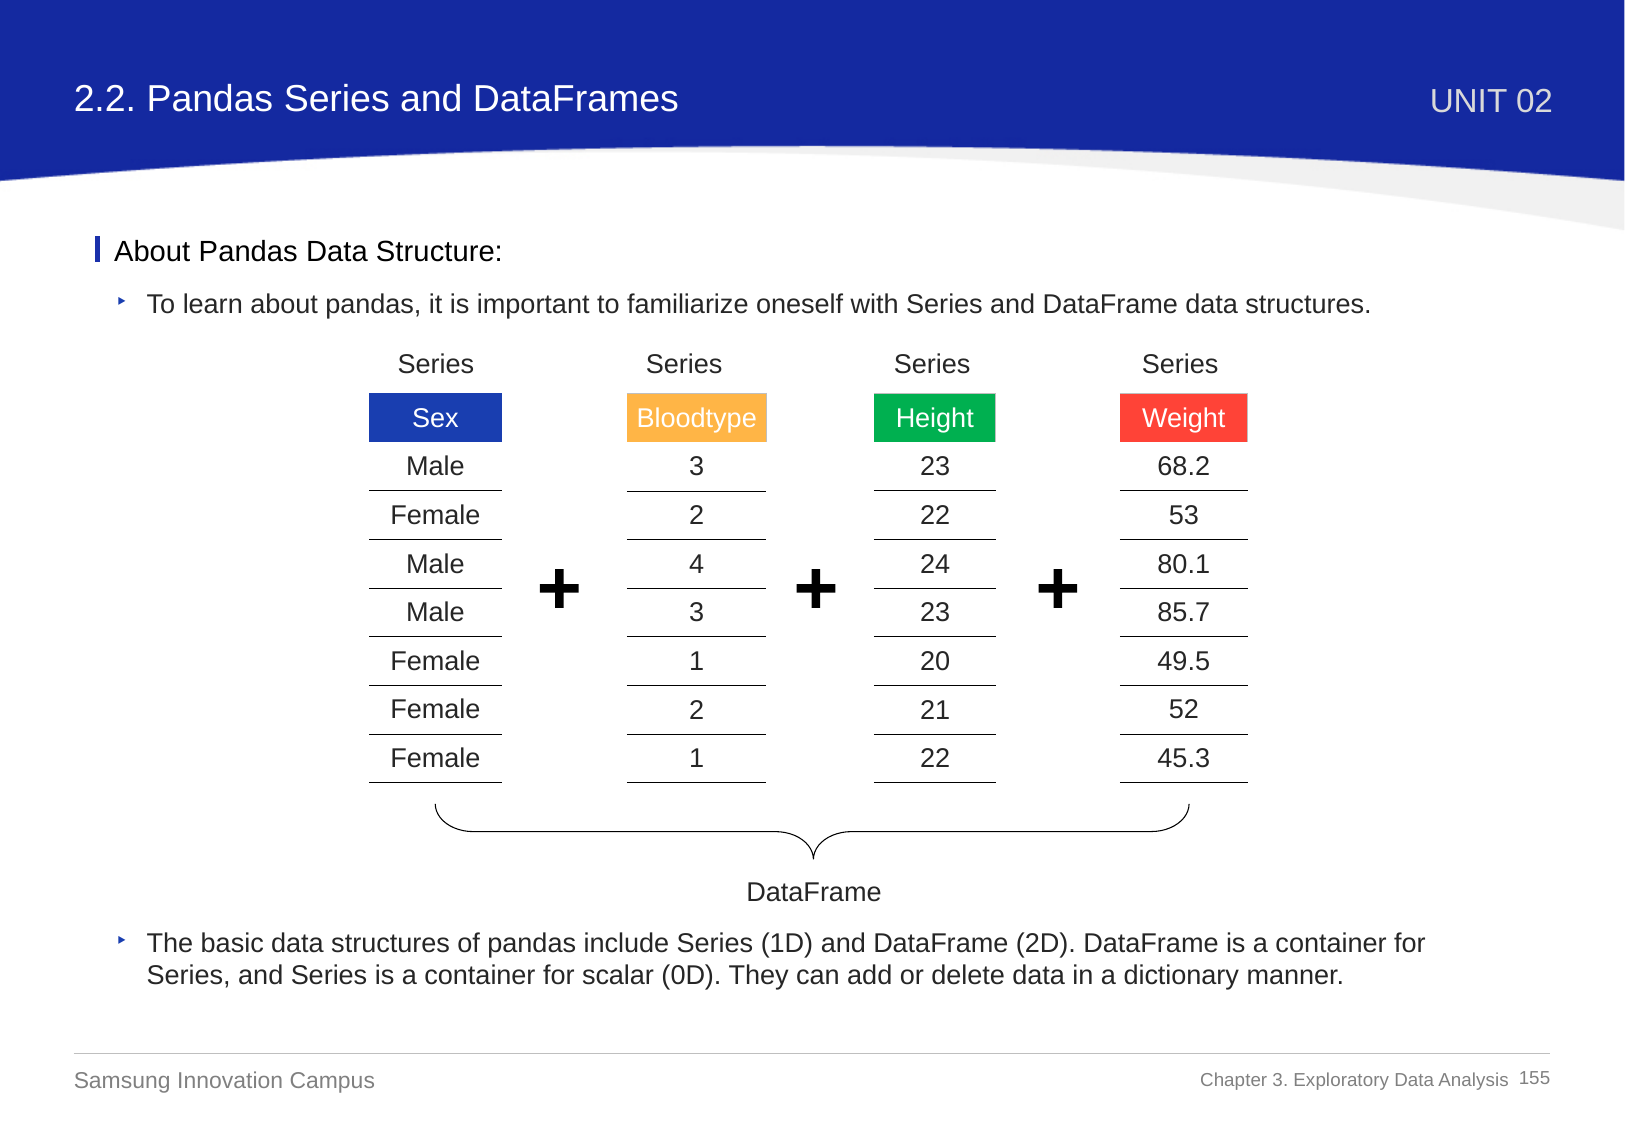

2.2. Pandas Series and DataFrames
UNIT 02
About Pandas Data Structure:
To learn about pandas, it is important to familiarize oneself with Series and DataFrame data structures.

The basic data structures of pandas include Series (1D) and DataFrame (2D). DataFrame is a container for Series, and Series is a container for scalar (0D). They can add or delete data in a dictionary manner.
Series
Series
Series
Series
| Sex |
| --- |
| Male |
| Female |
| Male |
| Male |
| Female |
| Female |
| Female |
| Weight |
| --- |
| 68.2 |
| 53 |
| 80.1 |
| 85.7 |
| 49.5 |
| 52 |
| 45.3 |
| Bloodtype |
| --- |
| 3 |
| 2 |
| 4 |
| 3 |
| 1 |
| 2 |
| 1 |
| Height |
| --- |
| 23 |
| 22 |
| 24 |
| 23 |
| 20 |
| 21 |
| 22 |

DataFrame